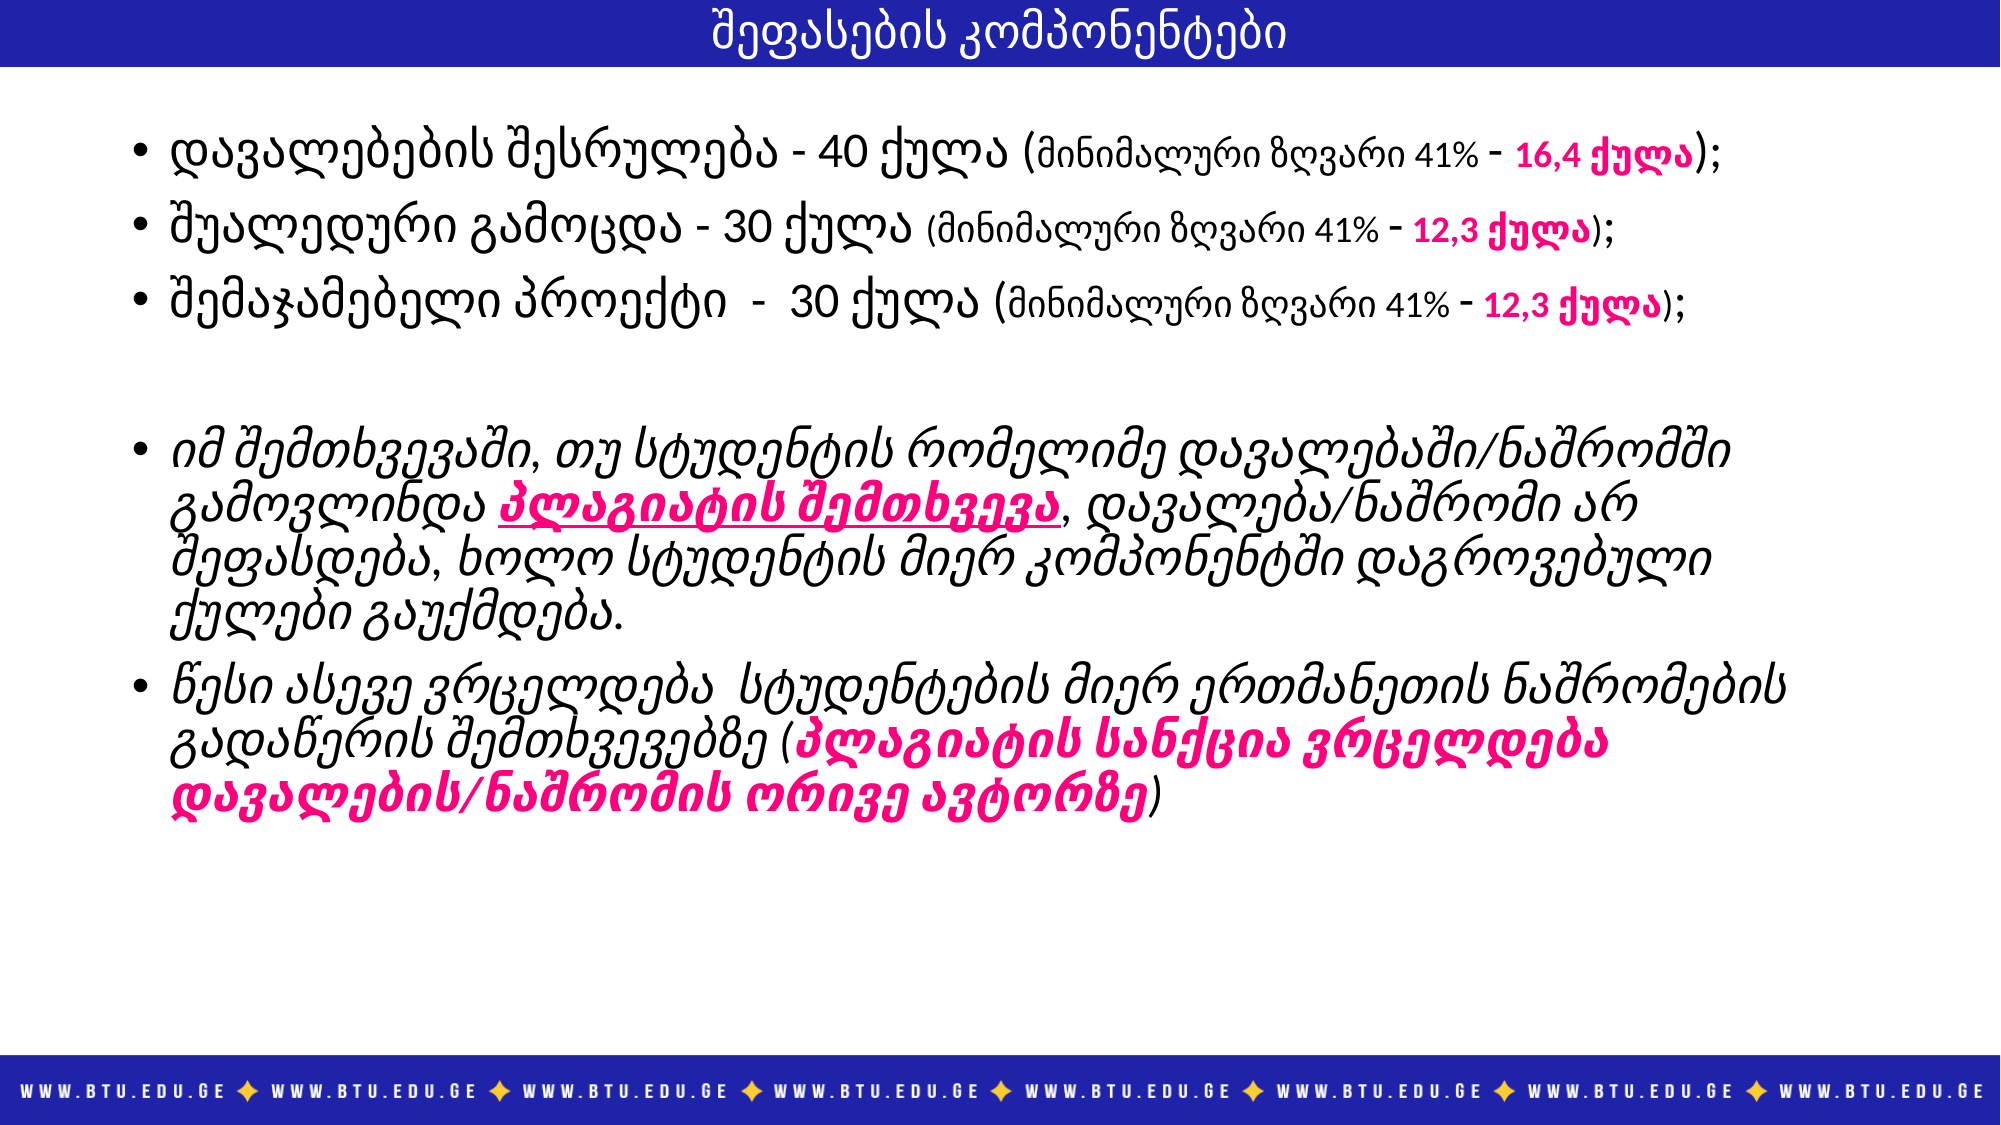

# შეფასების კომპონენტები
დავალებების შესრულება - 40 ქულა (მინიმალური ზღვარი 41% - 16,4 ქულა);
შუალედური გამოცდა - 30 ქულა (მინიმალური ზღვარი 41% - 12,3 ქულა);
შემაჯამებელი პროექტი  -  30 ქულა (მინიმალური ზღვარი 41% - 12,3 ქულა);

იმ შემთხვევაში, თუ სტუდენტის რომელიმე დავალებაში/ნაშრომში გამოვლინდა პლაგიატის შემთხვევა, დავალება/ნაშრომი არ შეფასდება, ხოლო სტუდენტის მიერ კომპონენტში დაგროვებული ქულები გაუქმდება.
წესი ასევე ვრცელდება  სტუდენტების მიერ ერთმანეთის ნაშრომების გადაწერის შემთხვევებზე (პლაგიატის სანქცია ვრცელდება დავალების/ნაშრომის ორივე ავტორზე)